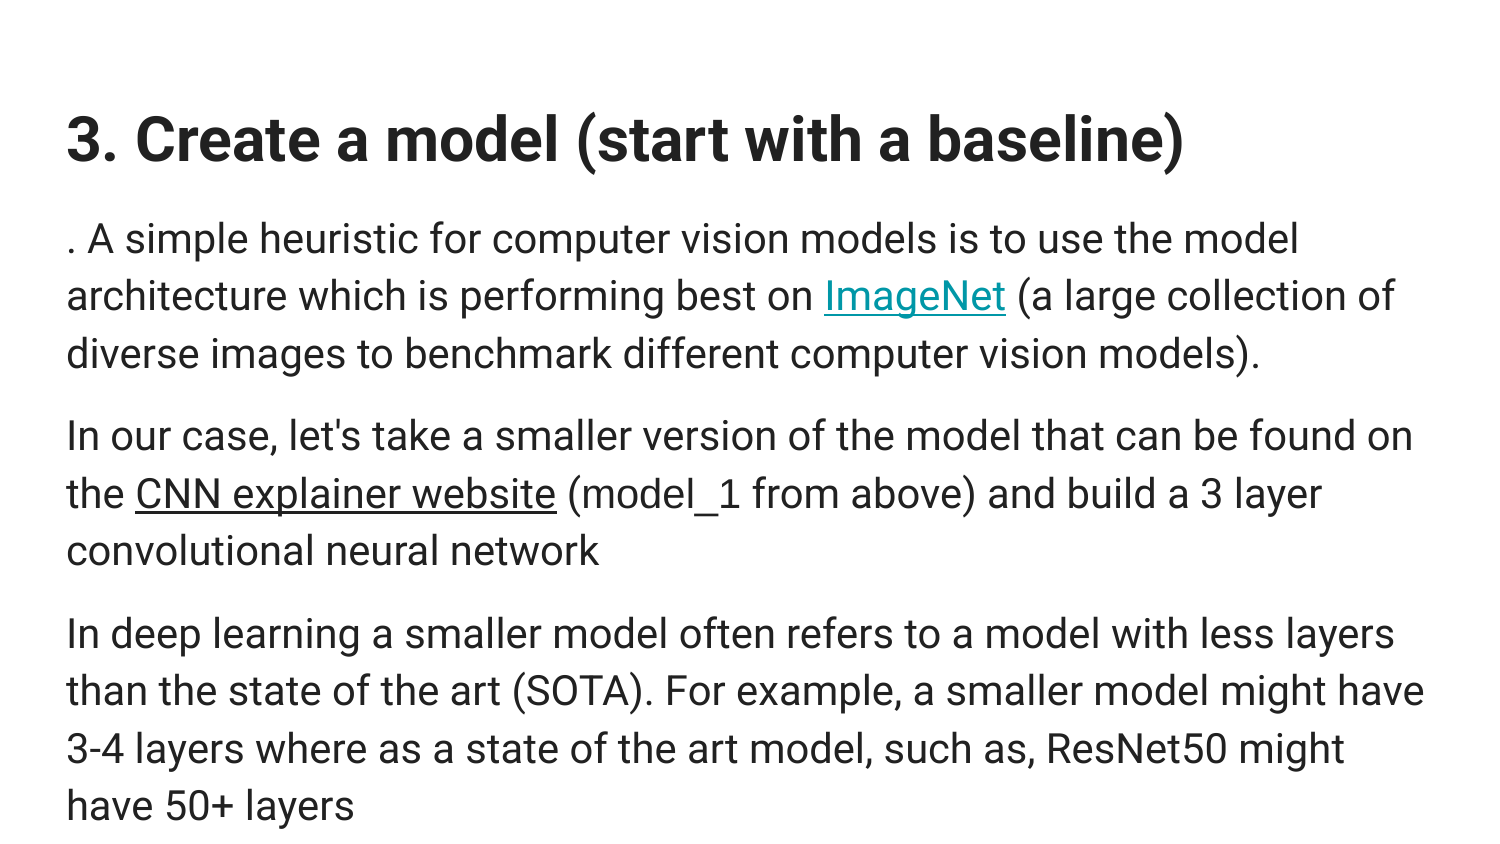

# 3. Create a model (start with a baseline)

. A simple heuristic for computer vision models is to use the model architecture which is performing best on ImageNet (a large collection of diverse images to benchmark different computer vision models).
In our case, let's take a smaller version of the model that can be found on the CNN explainer website (model_1 from above) and build a 3 layer convolutional neural network
In deep learning a smaller model often refers to a model with less layers than the state of the art (SOTA). For example, a smaller model might have 3-4 layers where as a state of the art model, such as, ResNet50 might have 50+ layers